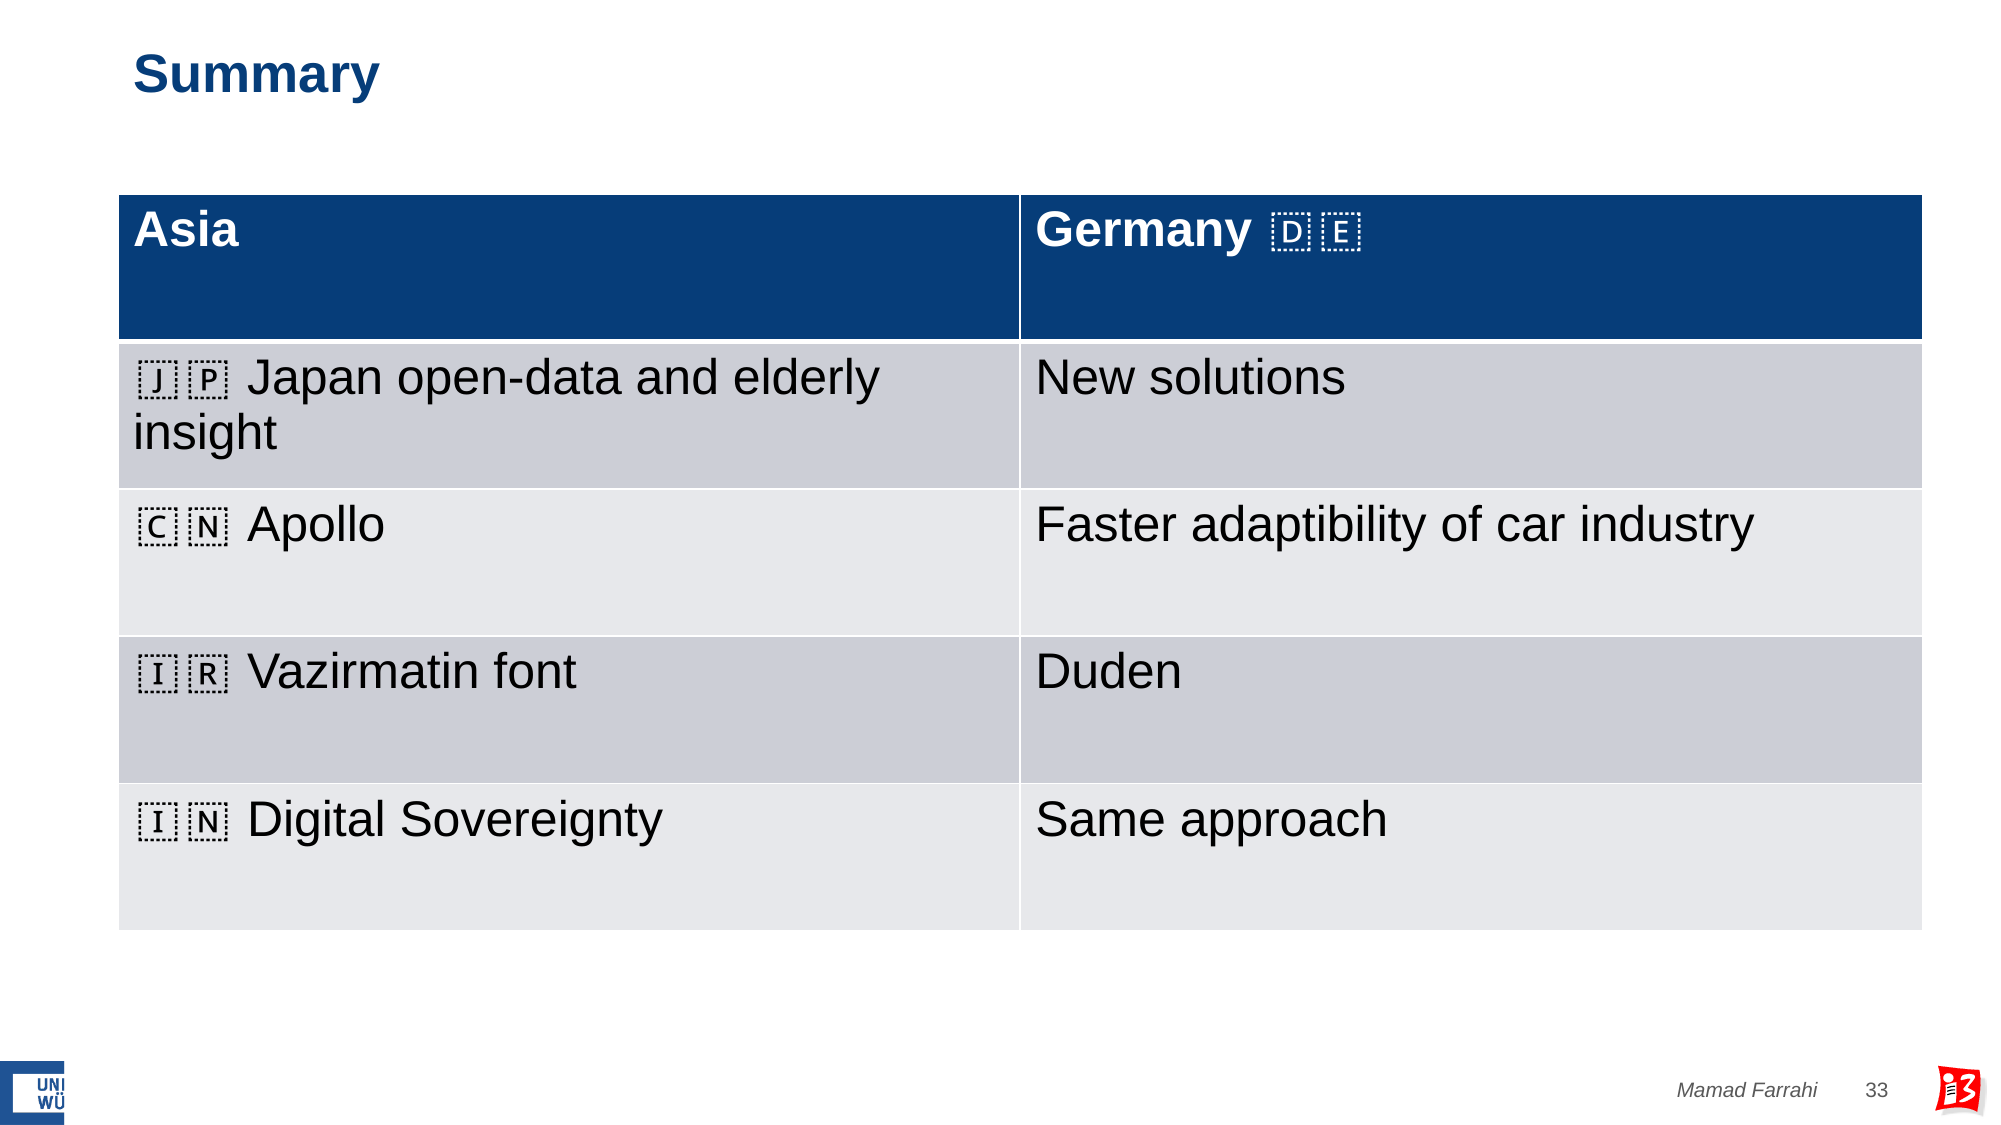

# Summary
| Asia | Germany 🇩🇪 |
| --- | --- |
| 🇯🇵 Japan open-data and elderly insight | New solutions |
| 🇨🇳 Apollo | Faster adaptibility of car industry |
| 🇮🇷 Vazirmatin font | Duden |
| 🇮🇳 Digital Sovereignty | Same approach |
33